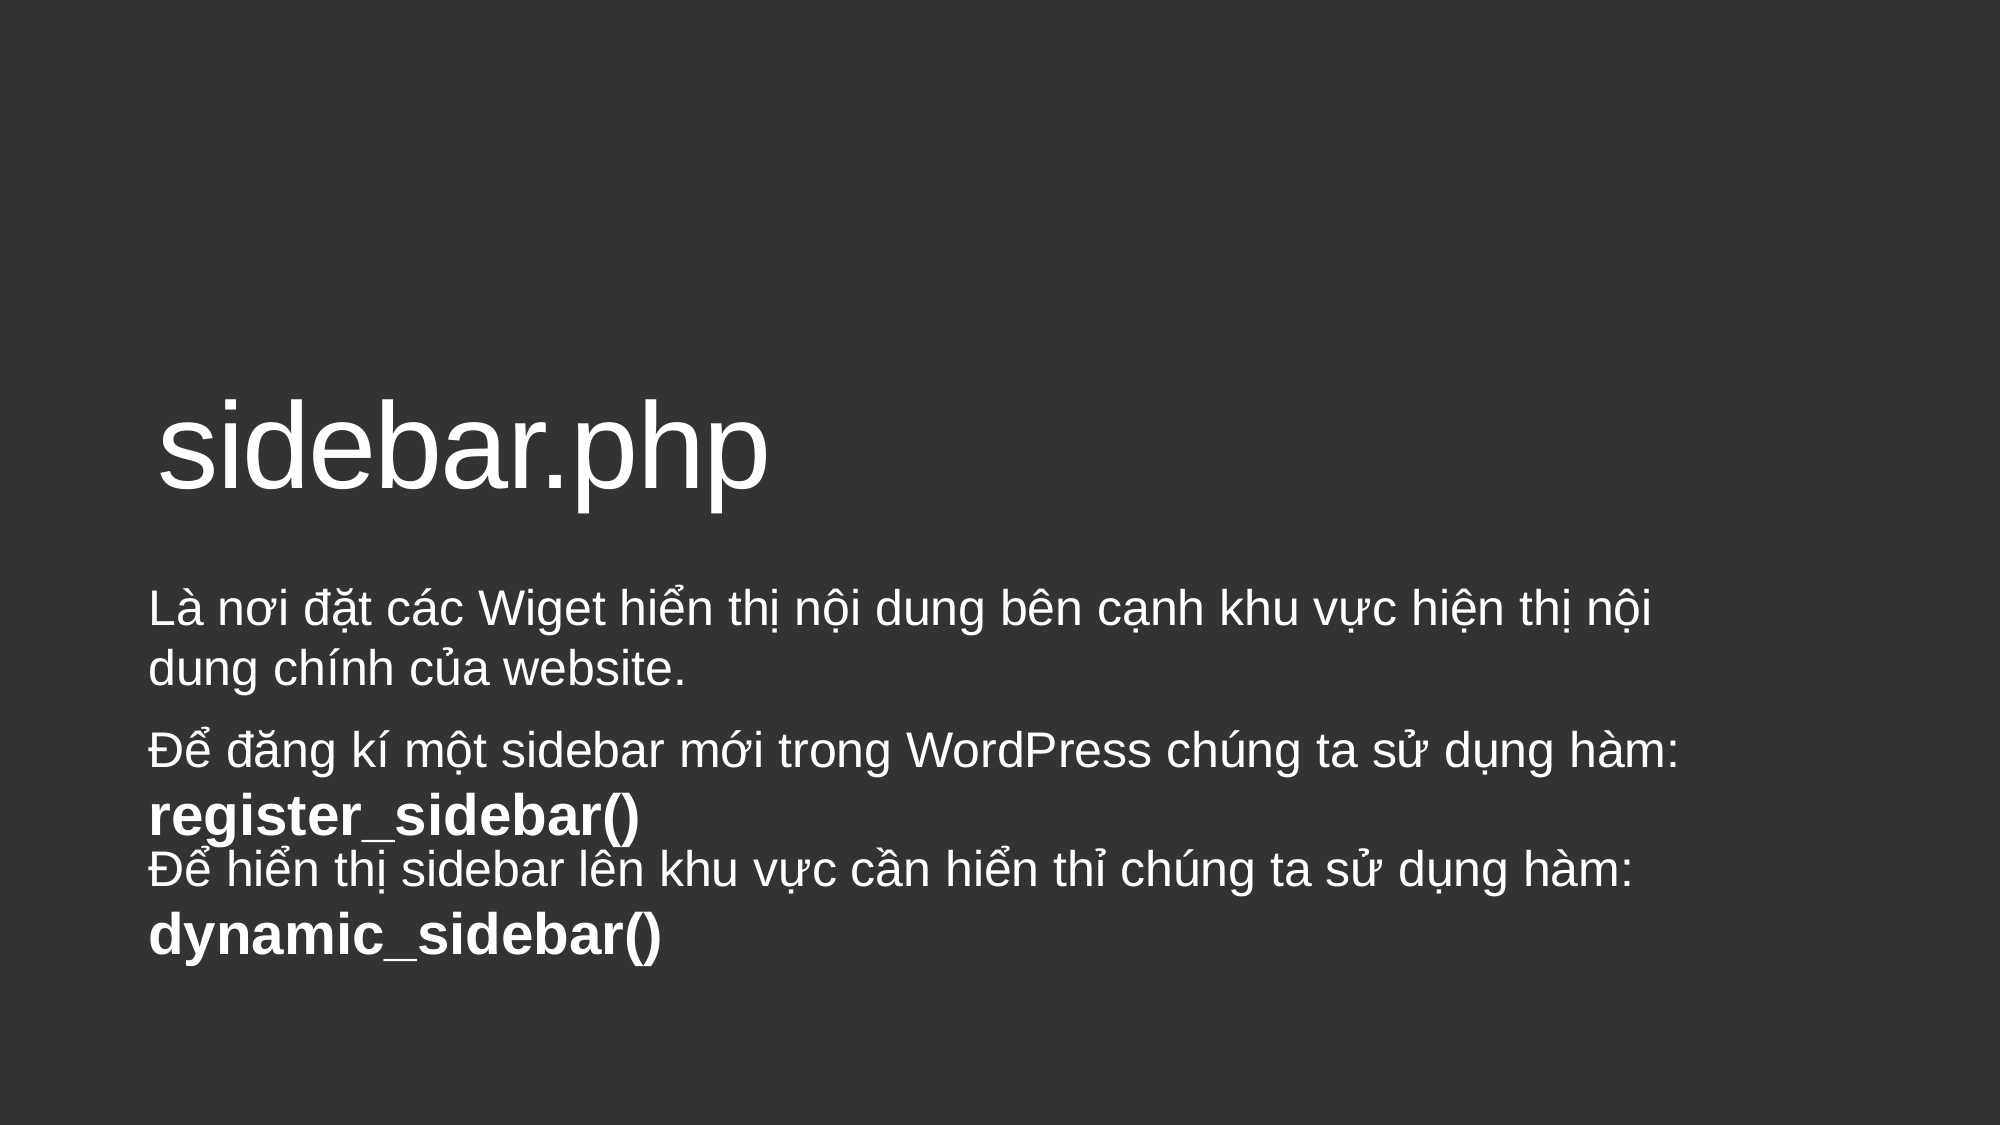

# sidebar.php
Là nơi đặt các Wiget hiển thị nội dung bên cạnh khu vực hiện thị nội dung chính của website.
Để đăng kí một sidebar mới trong WordPress chúng ta sử dụng hàm: register_sidebar()
Để hiển thị sidebar lên khu vực cần hiển thỉ chúng ta sử dụng hàm: dynamic_sidebar()